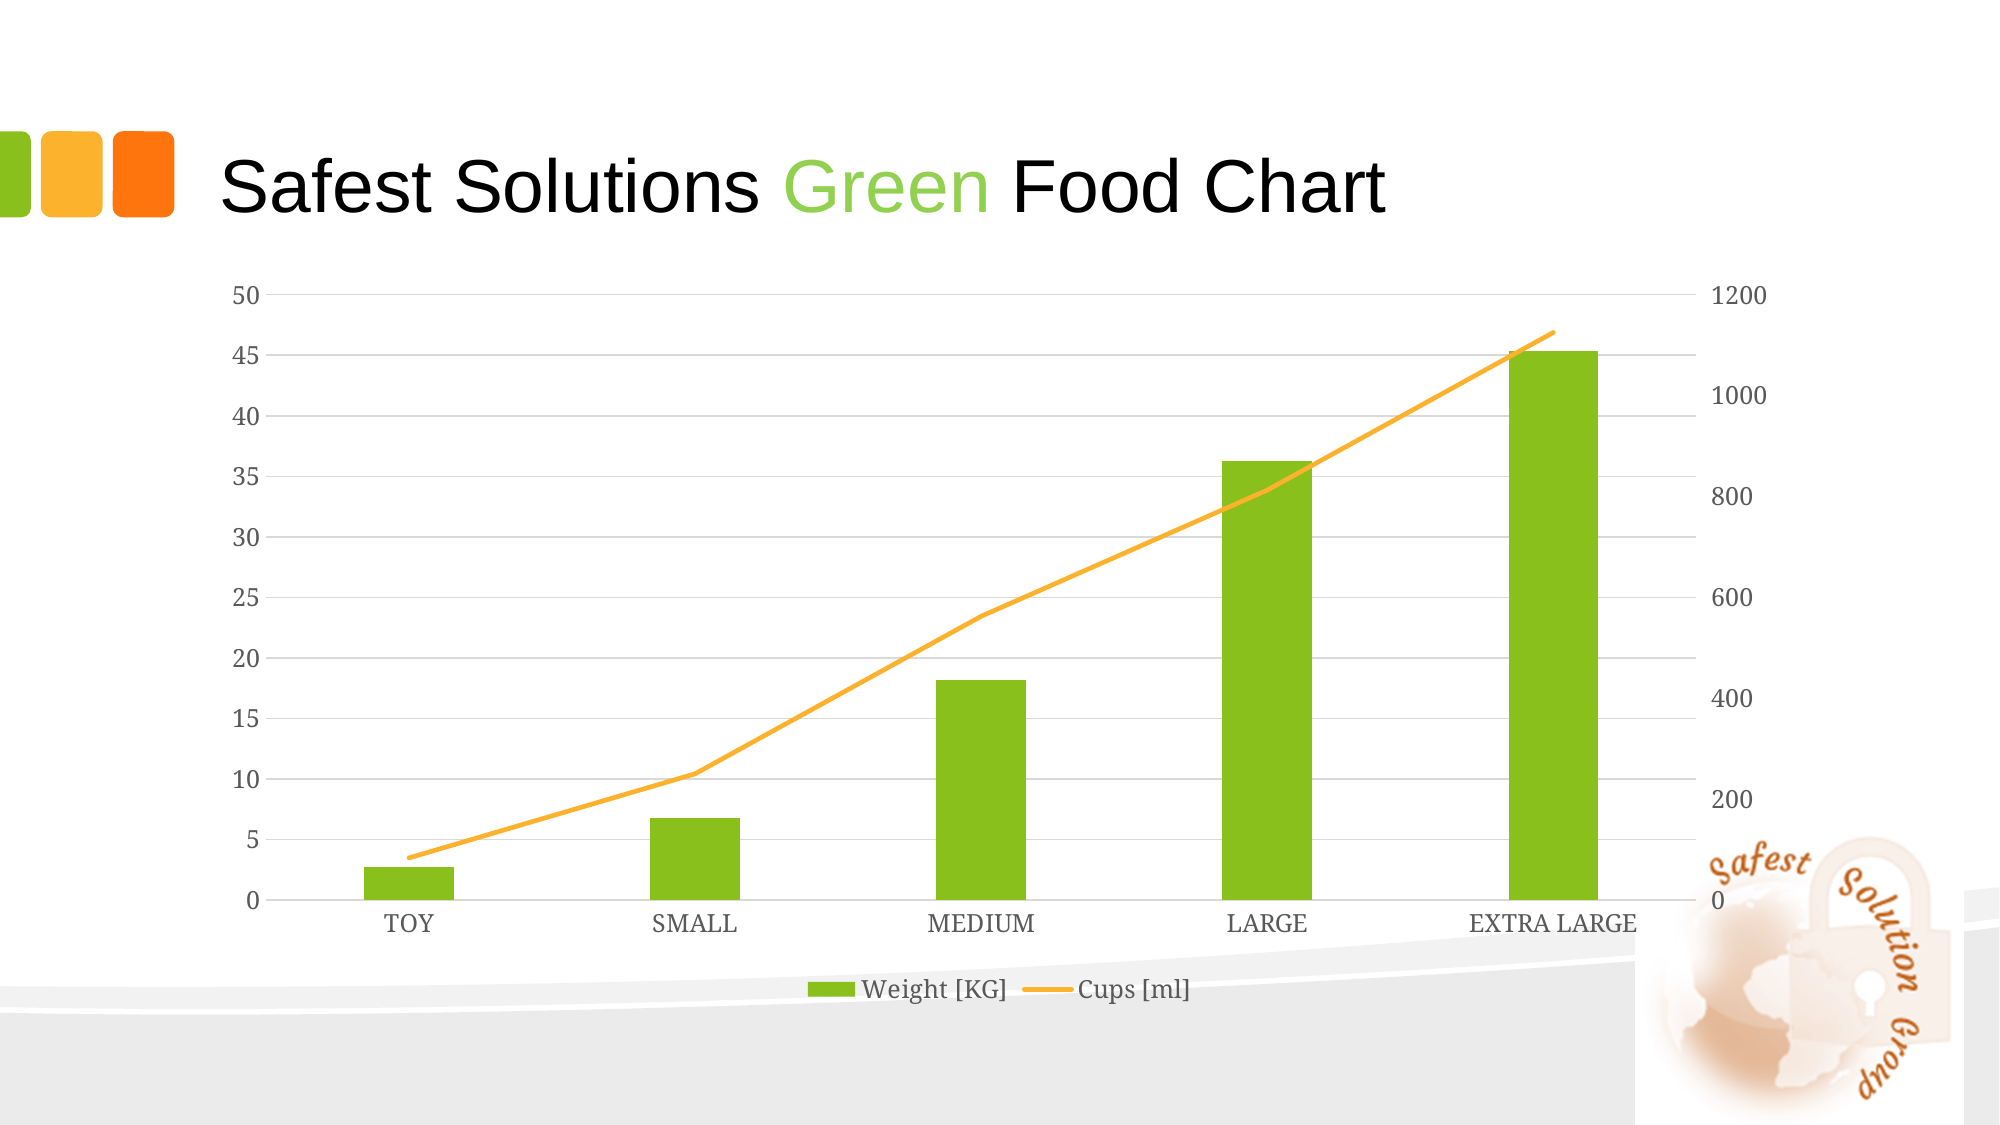

# Safest Solutions Green Food Chart

### Chart

| Category | Weight [KG] | Cups [ml] |
|---|---|---|
| TOY | 2.72155 | 83.3 |
| SMALL | 6.80389 | 250.0 |
| MEDIUM | 18.1437 | 562.5 |
| LARGE | 36.2874 | 812.5 |
| EXTRA LARGE | 45.3592 | 1125.0 |